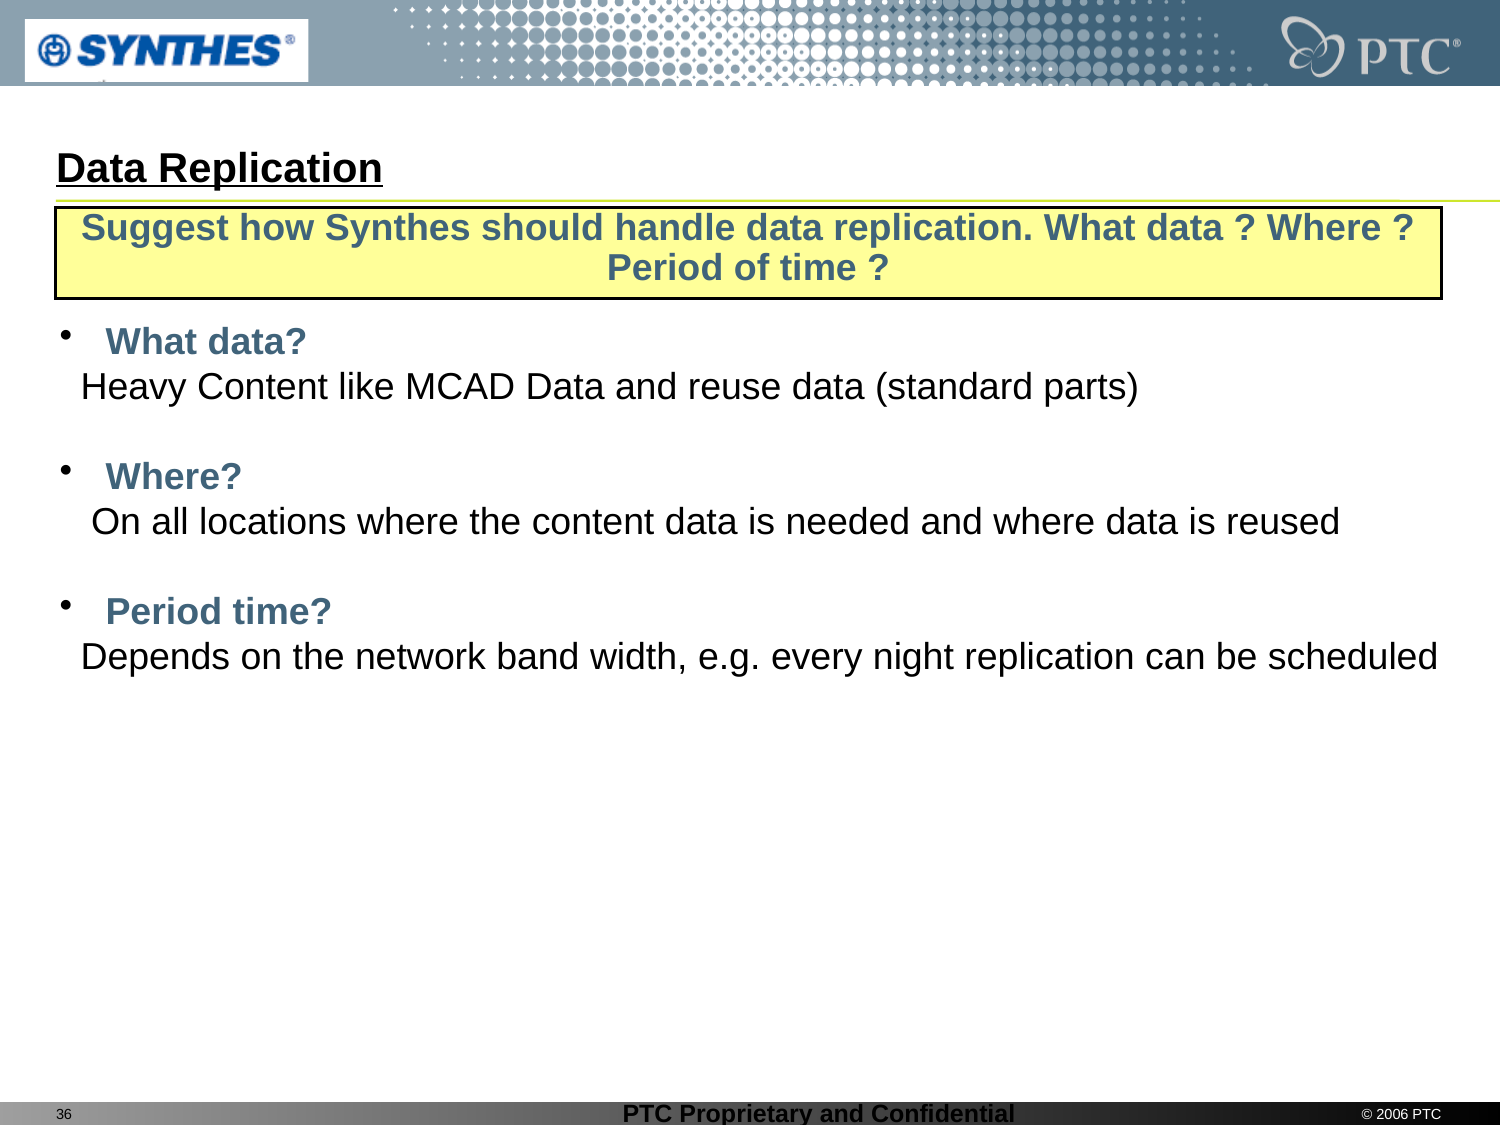

# Data Replication
Suggest how Synthes should handle data replication. What data ? Where ? Period of time ?

 What data?
  Heavy Content like MCAD Data and reuse data (standard parts)

 Where?
   On all locations where the content data is needed and where data is reused

 Period time?
  Depends on the network band width, e.g. every night replication can be scheduled
36
© 2006 PTC